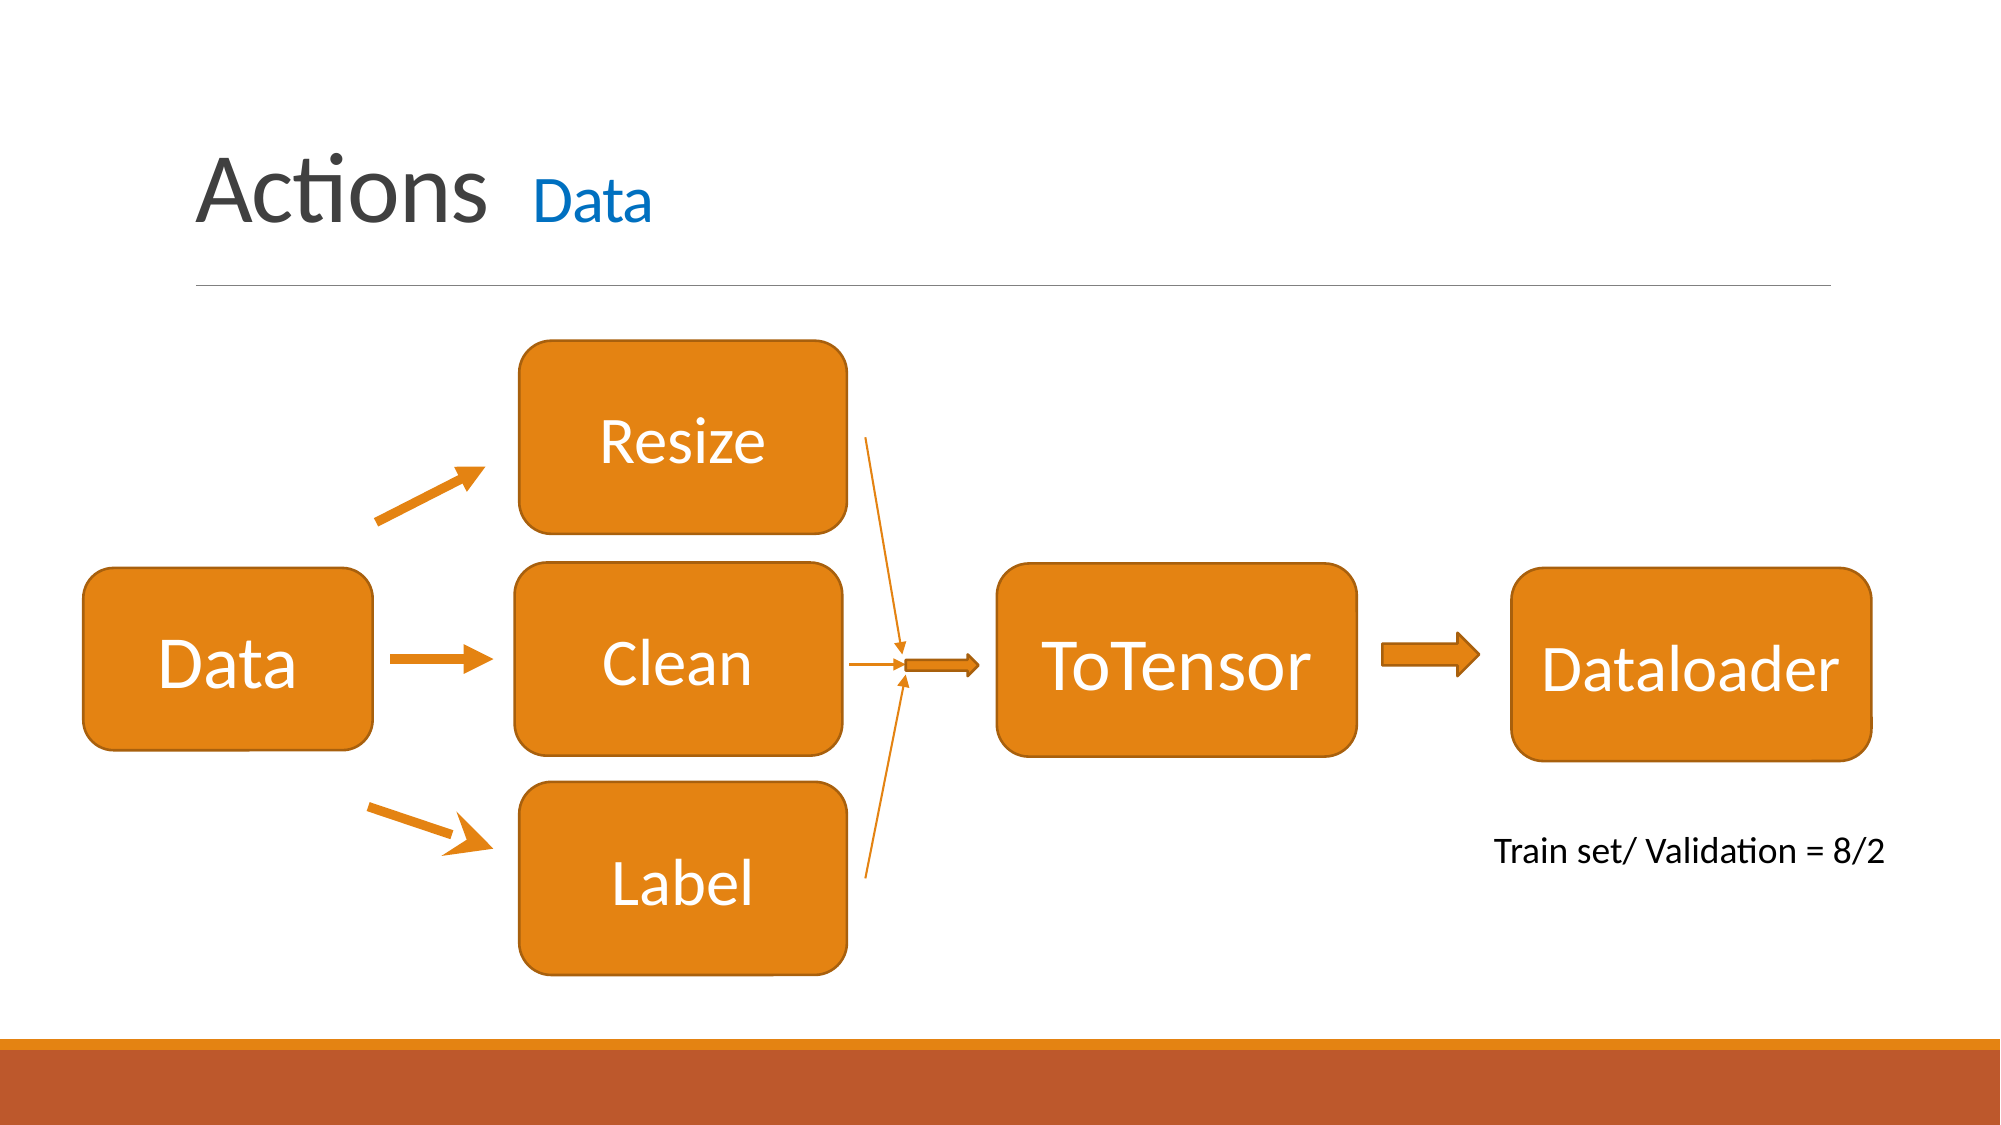

# Actions  Data

Resize
Clean
ToTensor
Data
Dataloader

Label
Train set/ Validation = 8/2